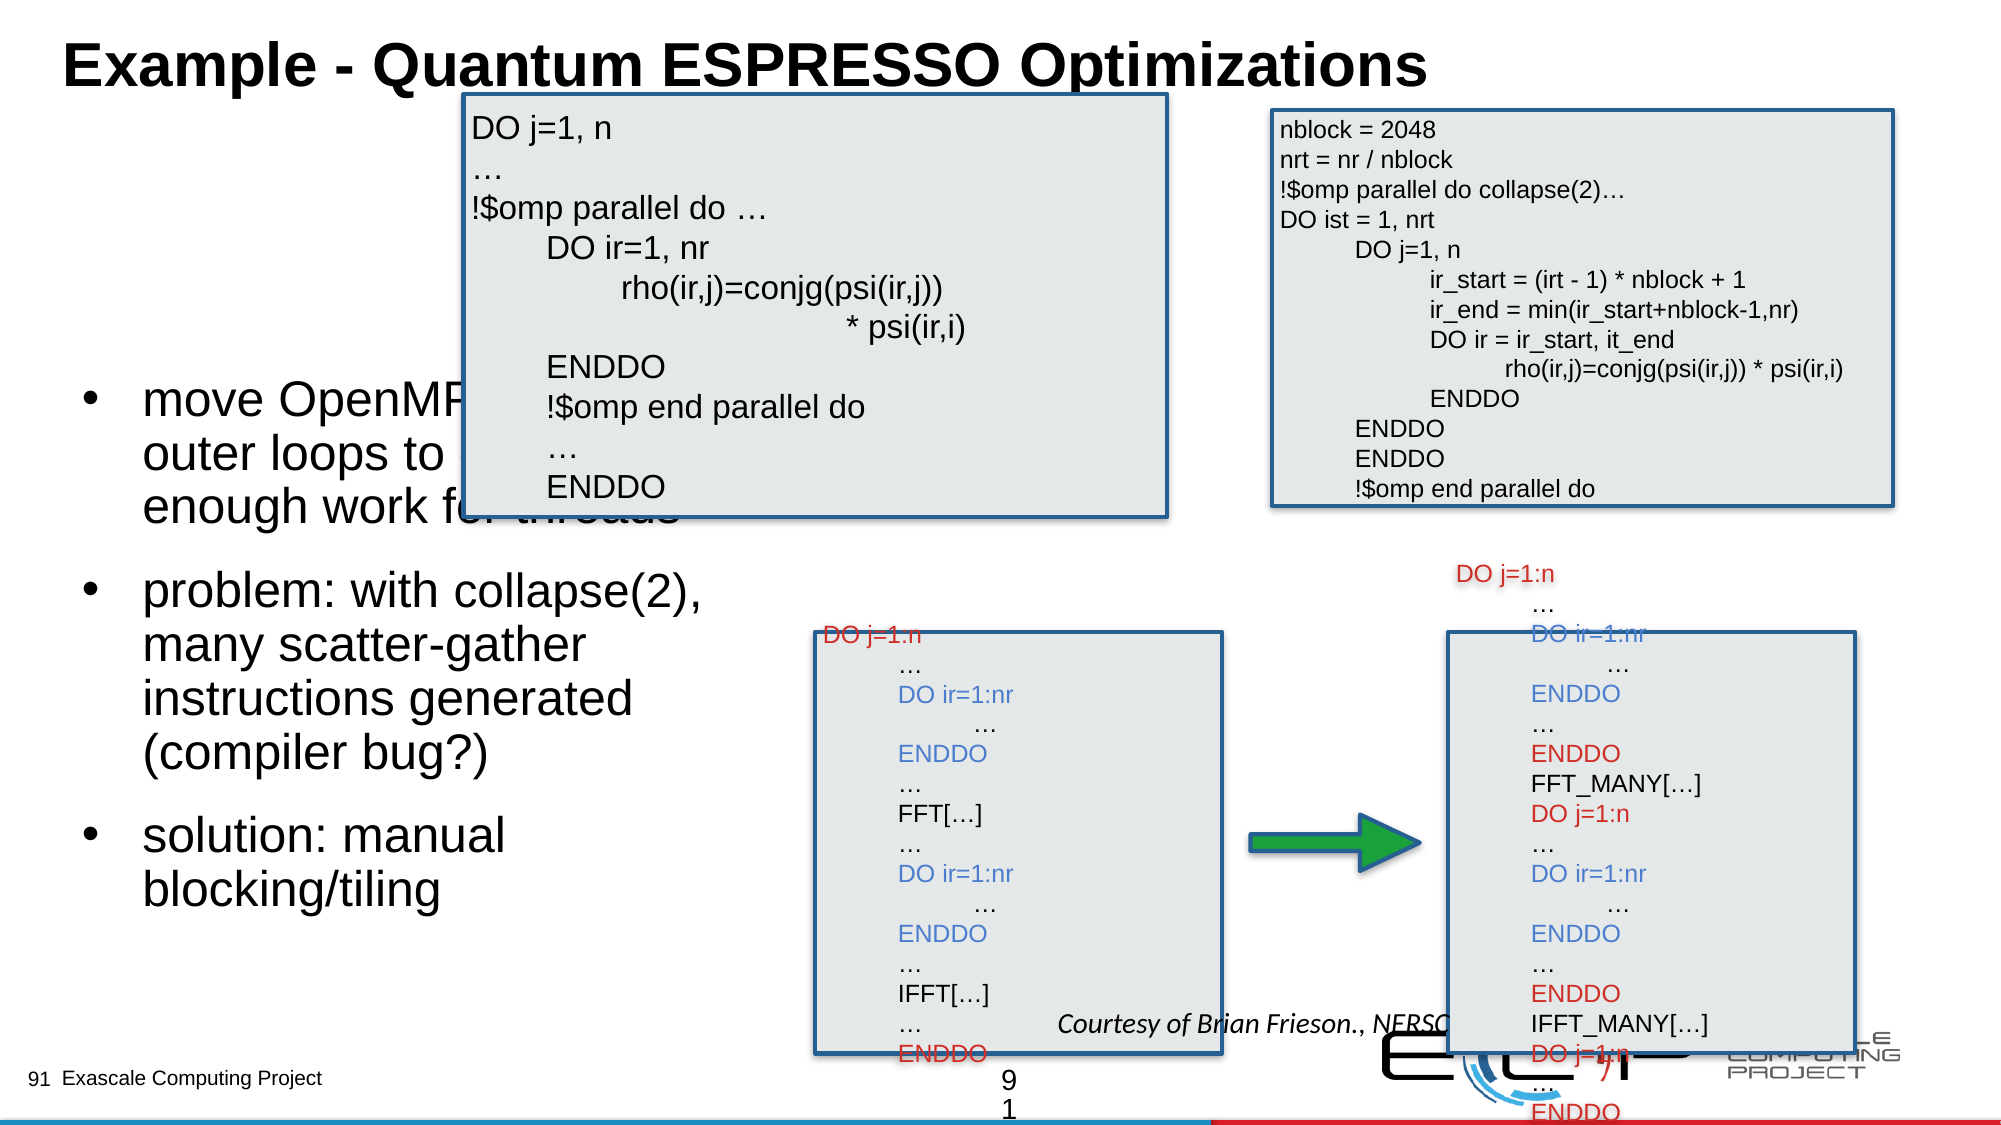

# Example - Quantum ESPRESSO Optimizations
DO j=1, n
…
!$omp parallel do …
DO ir=1, nr
rho(ir,j)=conjg(psi(ir,j))
* psi(ir,i)
ENDDO
!$omp end parallel do
…
ENDDO
nblock = 2048
nrt = nr / nblock
!$omp parallel do collapse(2)…
DO ist = 1, nrt
DO j=1, n
ir_start = (irt - 1) * nblock + 1
ir_end = min(ir_start+nblock-1,nr)
DO ir = ir_start, it_end
rho(ir,j)=conjg(psi(ir,j)) * psi(ir,i)
ENDDO
ENDDO
ENDDO
!$omp end parallel do
move OpenMP into the outer loops to create enough work for threads
problem: with collapse(2), many scatter-gather instructions generated (compiler bug?)
solution: manual blocking/tiling
DO j=1:n
…
DO ir=1:nr
…
ENDDO
…
ENDDO
FFT_MANY[…]
DO j=1:n
…
DO ir=1:nr
…
ENDDO
…
ENDDO
IFFT_MANY[…]
DO j=1:n
…
ENDDO
DO j=1:n
…
DO ir=1:nr
…
ENDDO
…
FFT[…]
…
DO ir=1:nr
…
ENDDO
…
IFFT[…]
…
ENDDO

Courtesy of Brian Frieson., NERSC
91